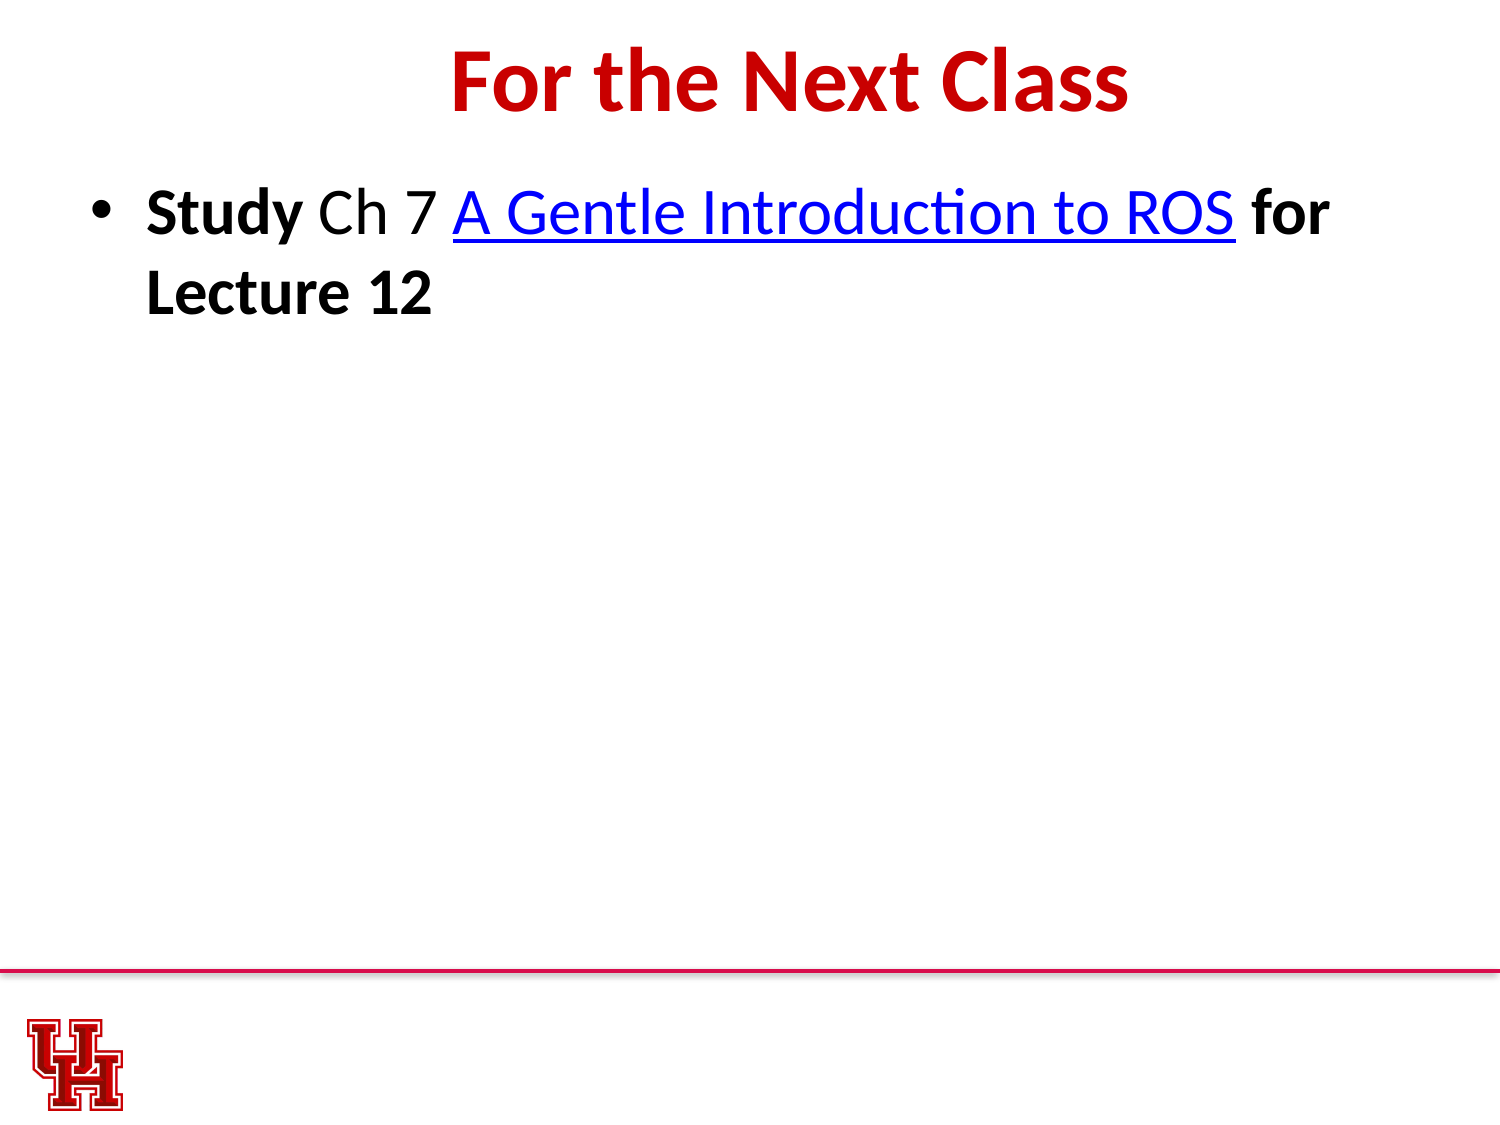

# For the Next Class
Study Ch 7 A Gentle Introduction to ROS for Lecture 12